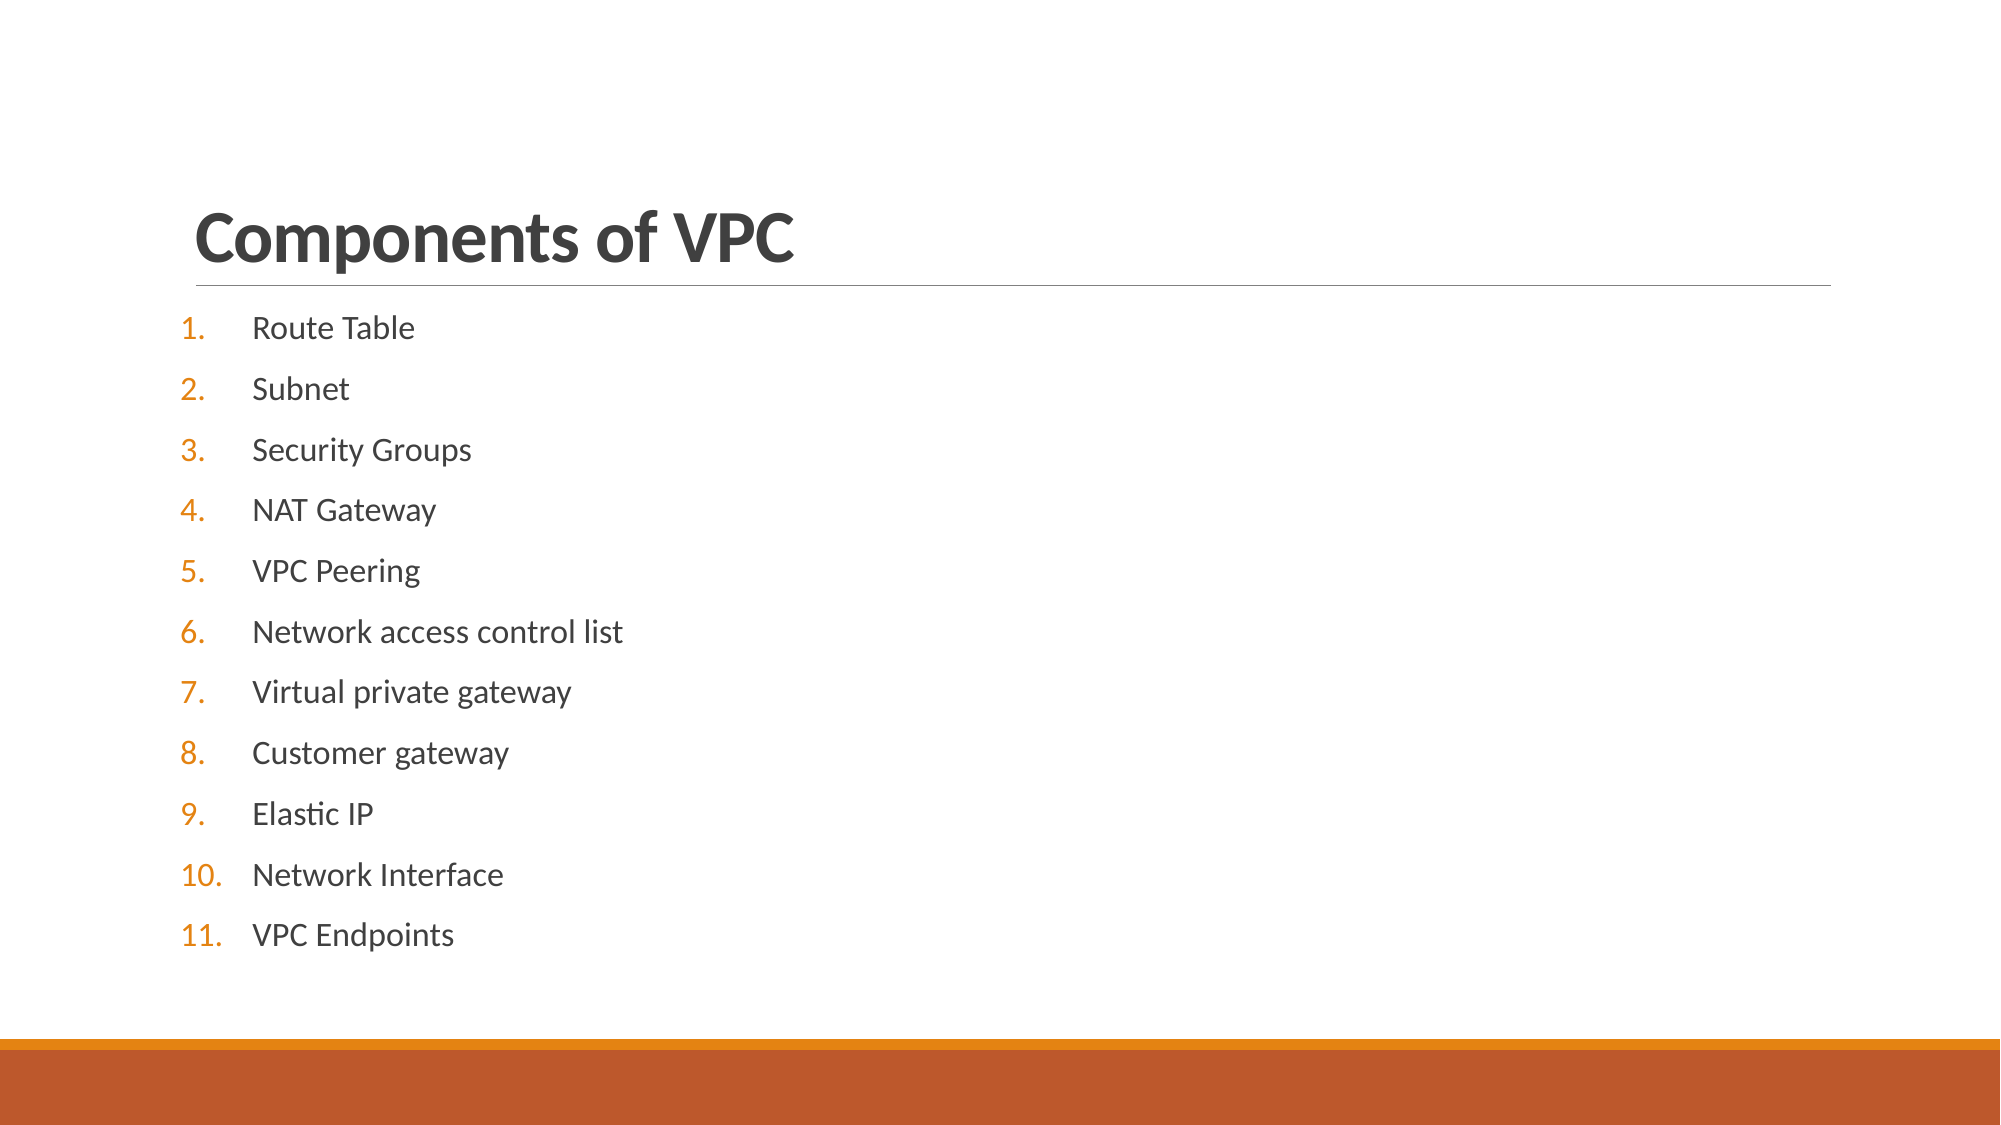

# Components of VPC
Route Table
Subnet
Security Groups
NAT Gateway
VPC Peering
Network access control list
Virtual private gateway
Customer gateway
Elastic IP
Network Interface
VPC Endpoints